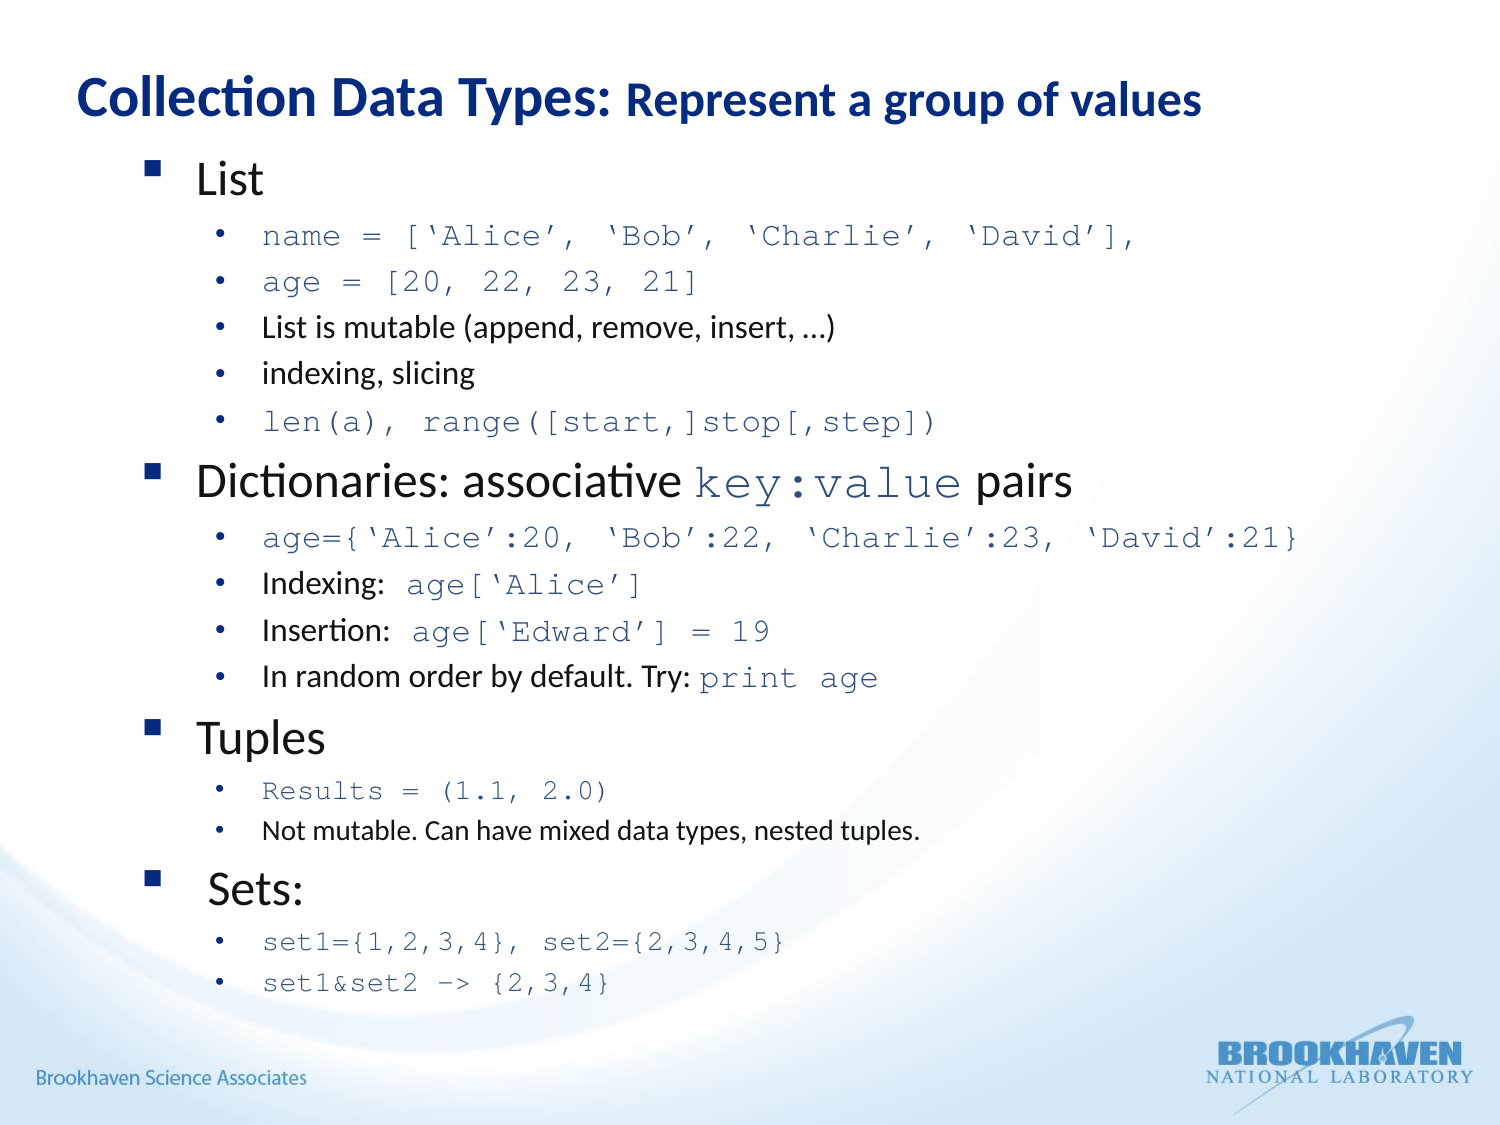

# Collection Data Types: Represent a group of values
List
name = [‘Alice’, ‘Bob’, ‘Charlie’, ‘David’],
age = [20, 22, 23, 21]
List is mutable (append, remove, insert, …)
indexing, slicing
len(a), range([start,]stop[,step])
Dictionaries: associative key:value pairs
age={‘Alice’:20, ‘Bob’:22, ‘Charlie’:23, ‘David’:21}
Indexing: age[‘Alice’]
Insertion: age[‘Edward’] = 19
In random order by default. Try: print age
Tuples
Results = (1.1, 2.0)
Not mutable. Can have mixed data types, nested tuples.
 Sets:
set1={1,2,3,4}, set2={2,3,4,5}
set1&set2 -> {2,3,4}